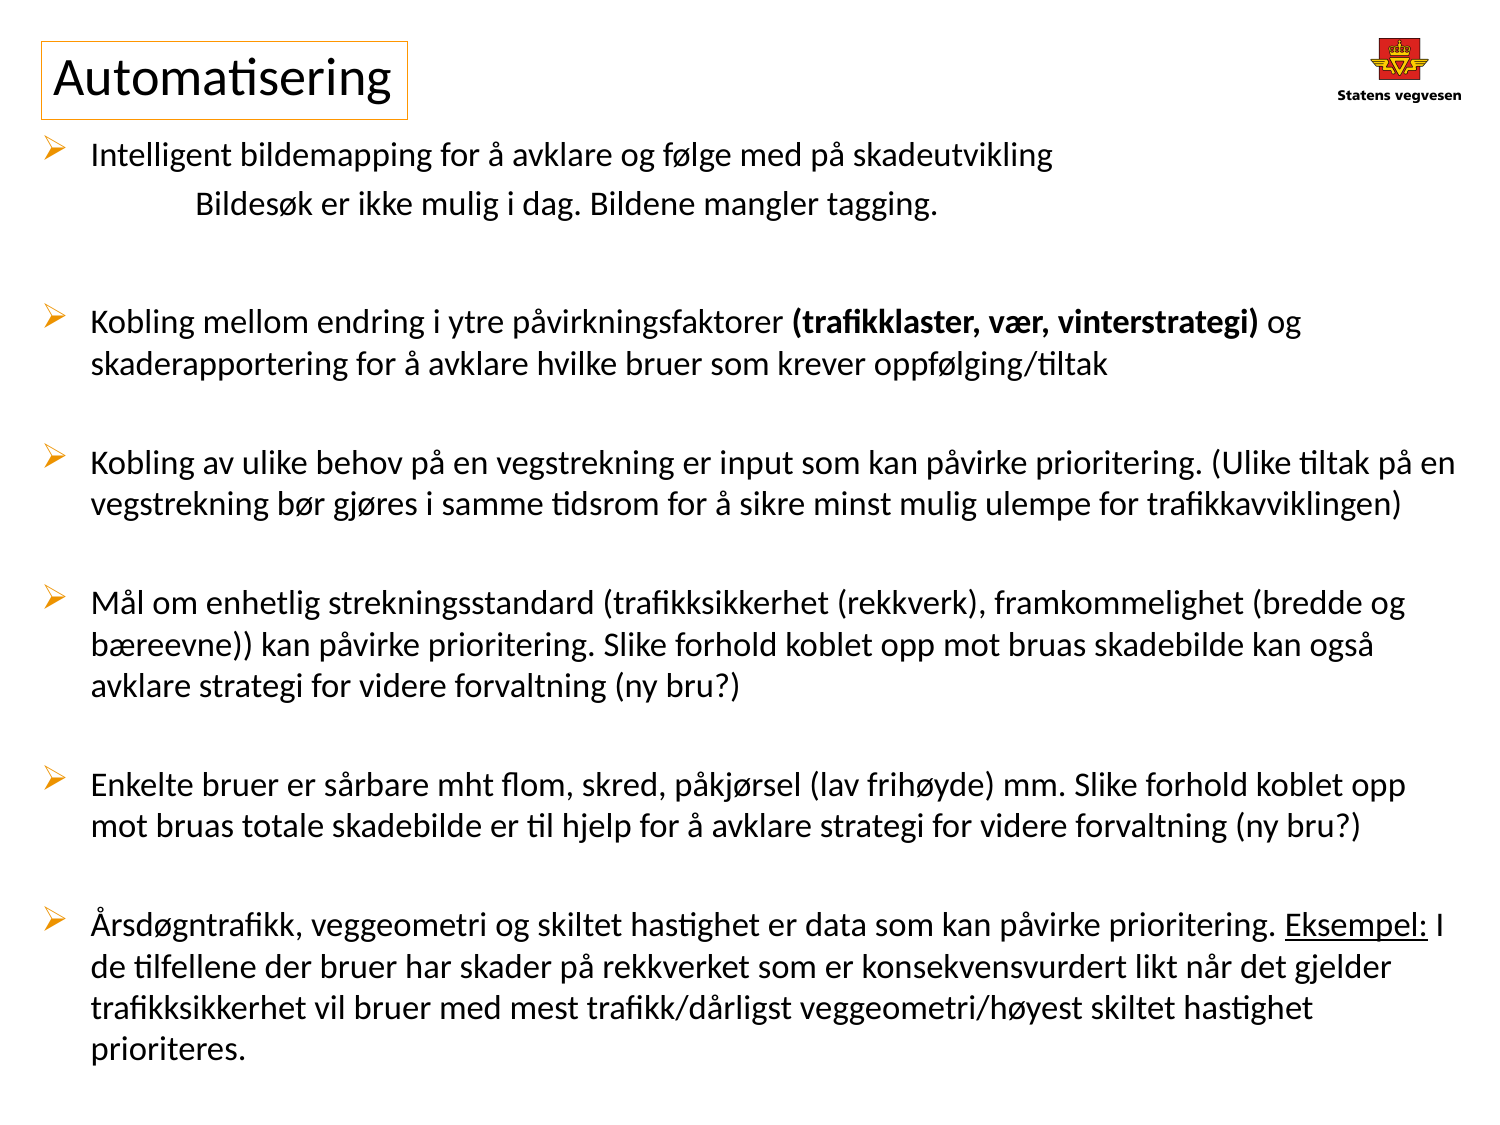

# Automatisering
Intelligent bildemapping for å avklare og følge med på skadeutvikling
Bildesøk er ikke mulig i dag. Bildene mangler tagging.

Kobling mellom endring i ytre påvirkningsfaktorer (trafikklaster, vær, vinterstrategi) og skaderapportering for å avklare hvilke bruer som krever oppfølging/tiltak

Kobling av ulike behov på en vegstrekning er input som kan påvirke prioritering. (Ulike tiltak på en vegstrekning bør gjøres i samme tidsrom for å sikre minst mulig ulempe for trafikkavviklingen)

Mål om enhetlig strekningsstandard (trafikksikkerhet (rekkverk), framkommelighet (bredde og bæreevne)) kan påvirke prioritering. Slike forhold koblet opp mot bruas skadebilde kan også avklare strategi for videre forvaltning (ny bru?)

Enkelte bruer er sårbare mht flom, skred, påkjørsel (lav frihøyde) mm. Slike forhold koblet opp mot bruas totale skadebilde er til hjelp for å avklare strategi for videre forvaltning (ny bru?)

Årsdøgntrafikk, veggeometri og skiltet hastighet er data som kan påvirke prioritering. Eksempel: I de tilfellene der bruer har skader på rekkverket som er konsekvensvurdert likt når det gjelder trafikksikkerhet vil bruer med mest trafikk/dårligst veggeometri/høyest skiltet hastighet prioriteres.